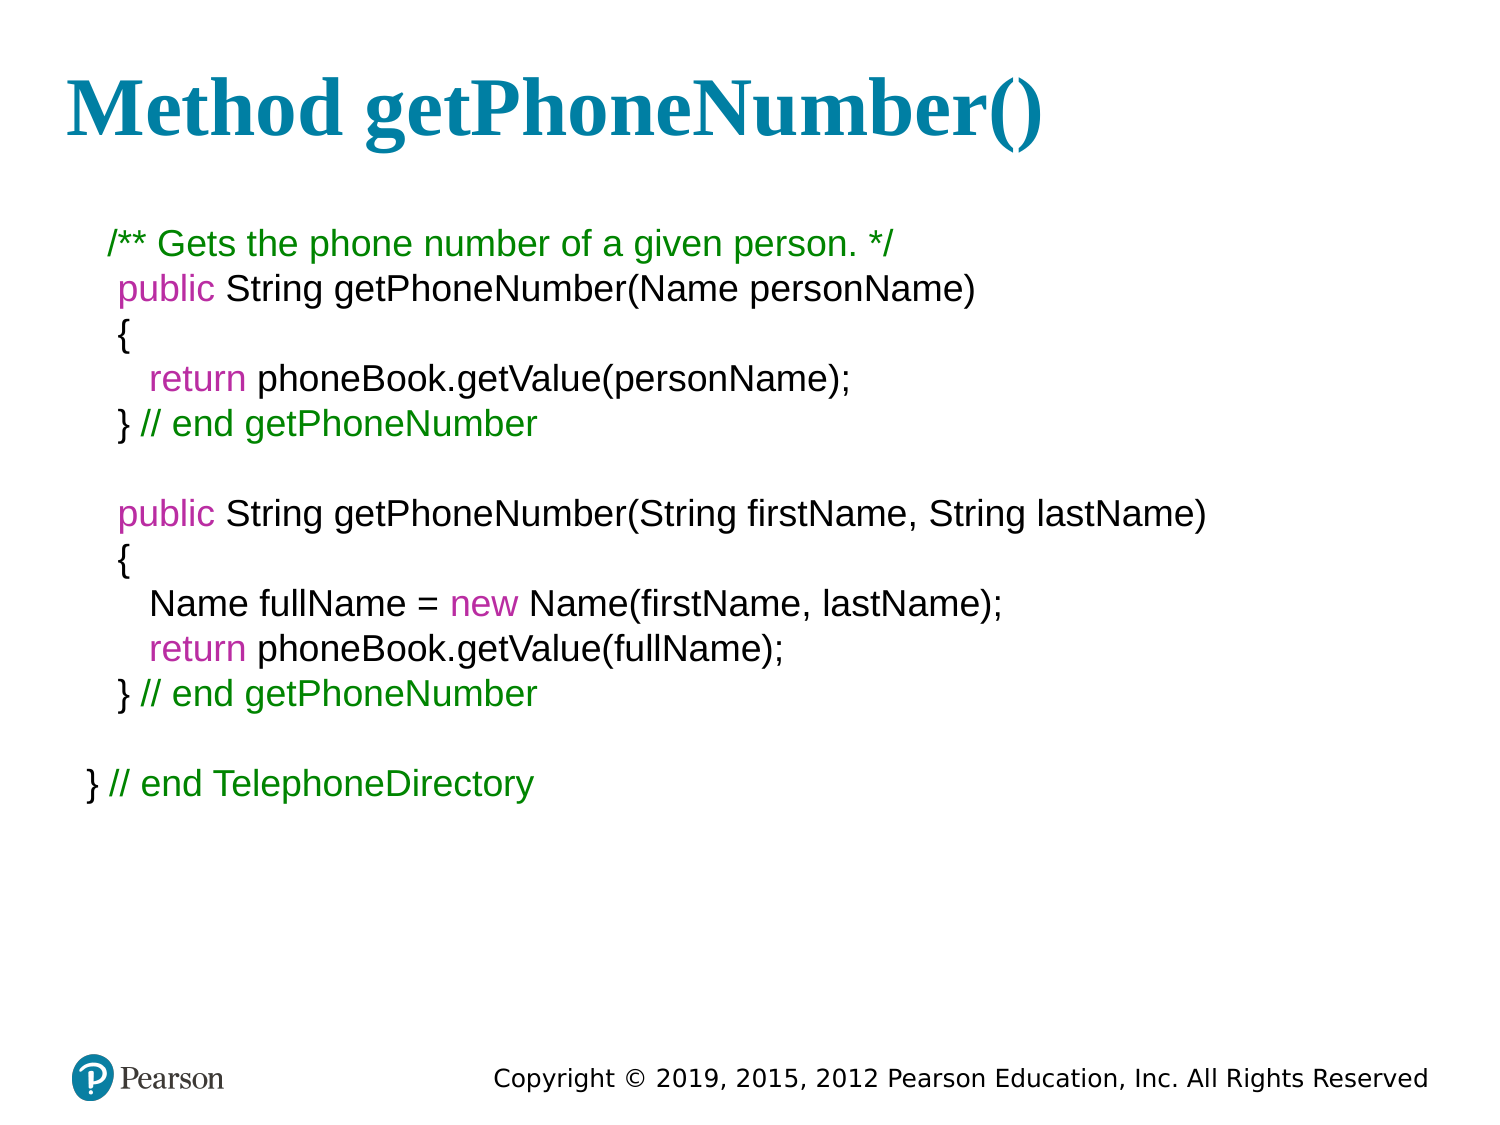

# Method getPhoneNumber()

  /** Gets the phone number of a given person. */
   public String getPhoneNumber(Name personName)
   {
      return phoneBook.getValue(personName);
   } // end getPhoneNumber

   public String getPhoneNumber(String firstName, String lastName)
   {
      Name fullName = new Name(firstName, lastName);
      return phoneBook.getValue(fullName);
   } // end getPhoneNumber

} // end TelephoneDirectory